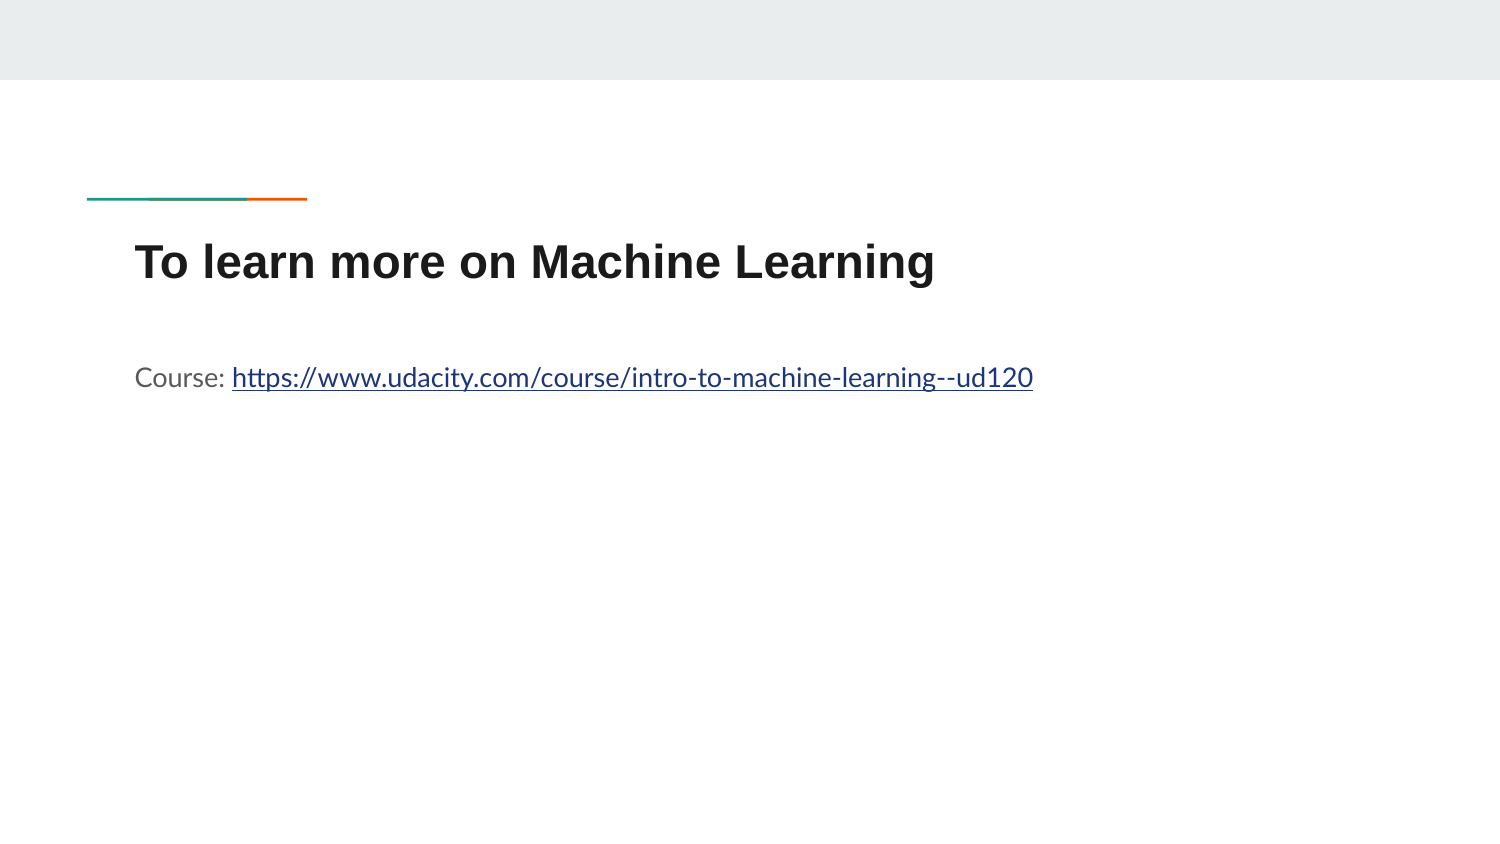

# To learn more on Machine Learning
Course: https://www.udacity.com/course/intro-to-machine-learning--ud120